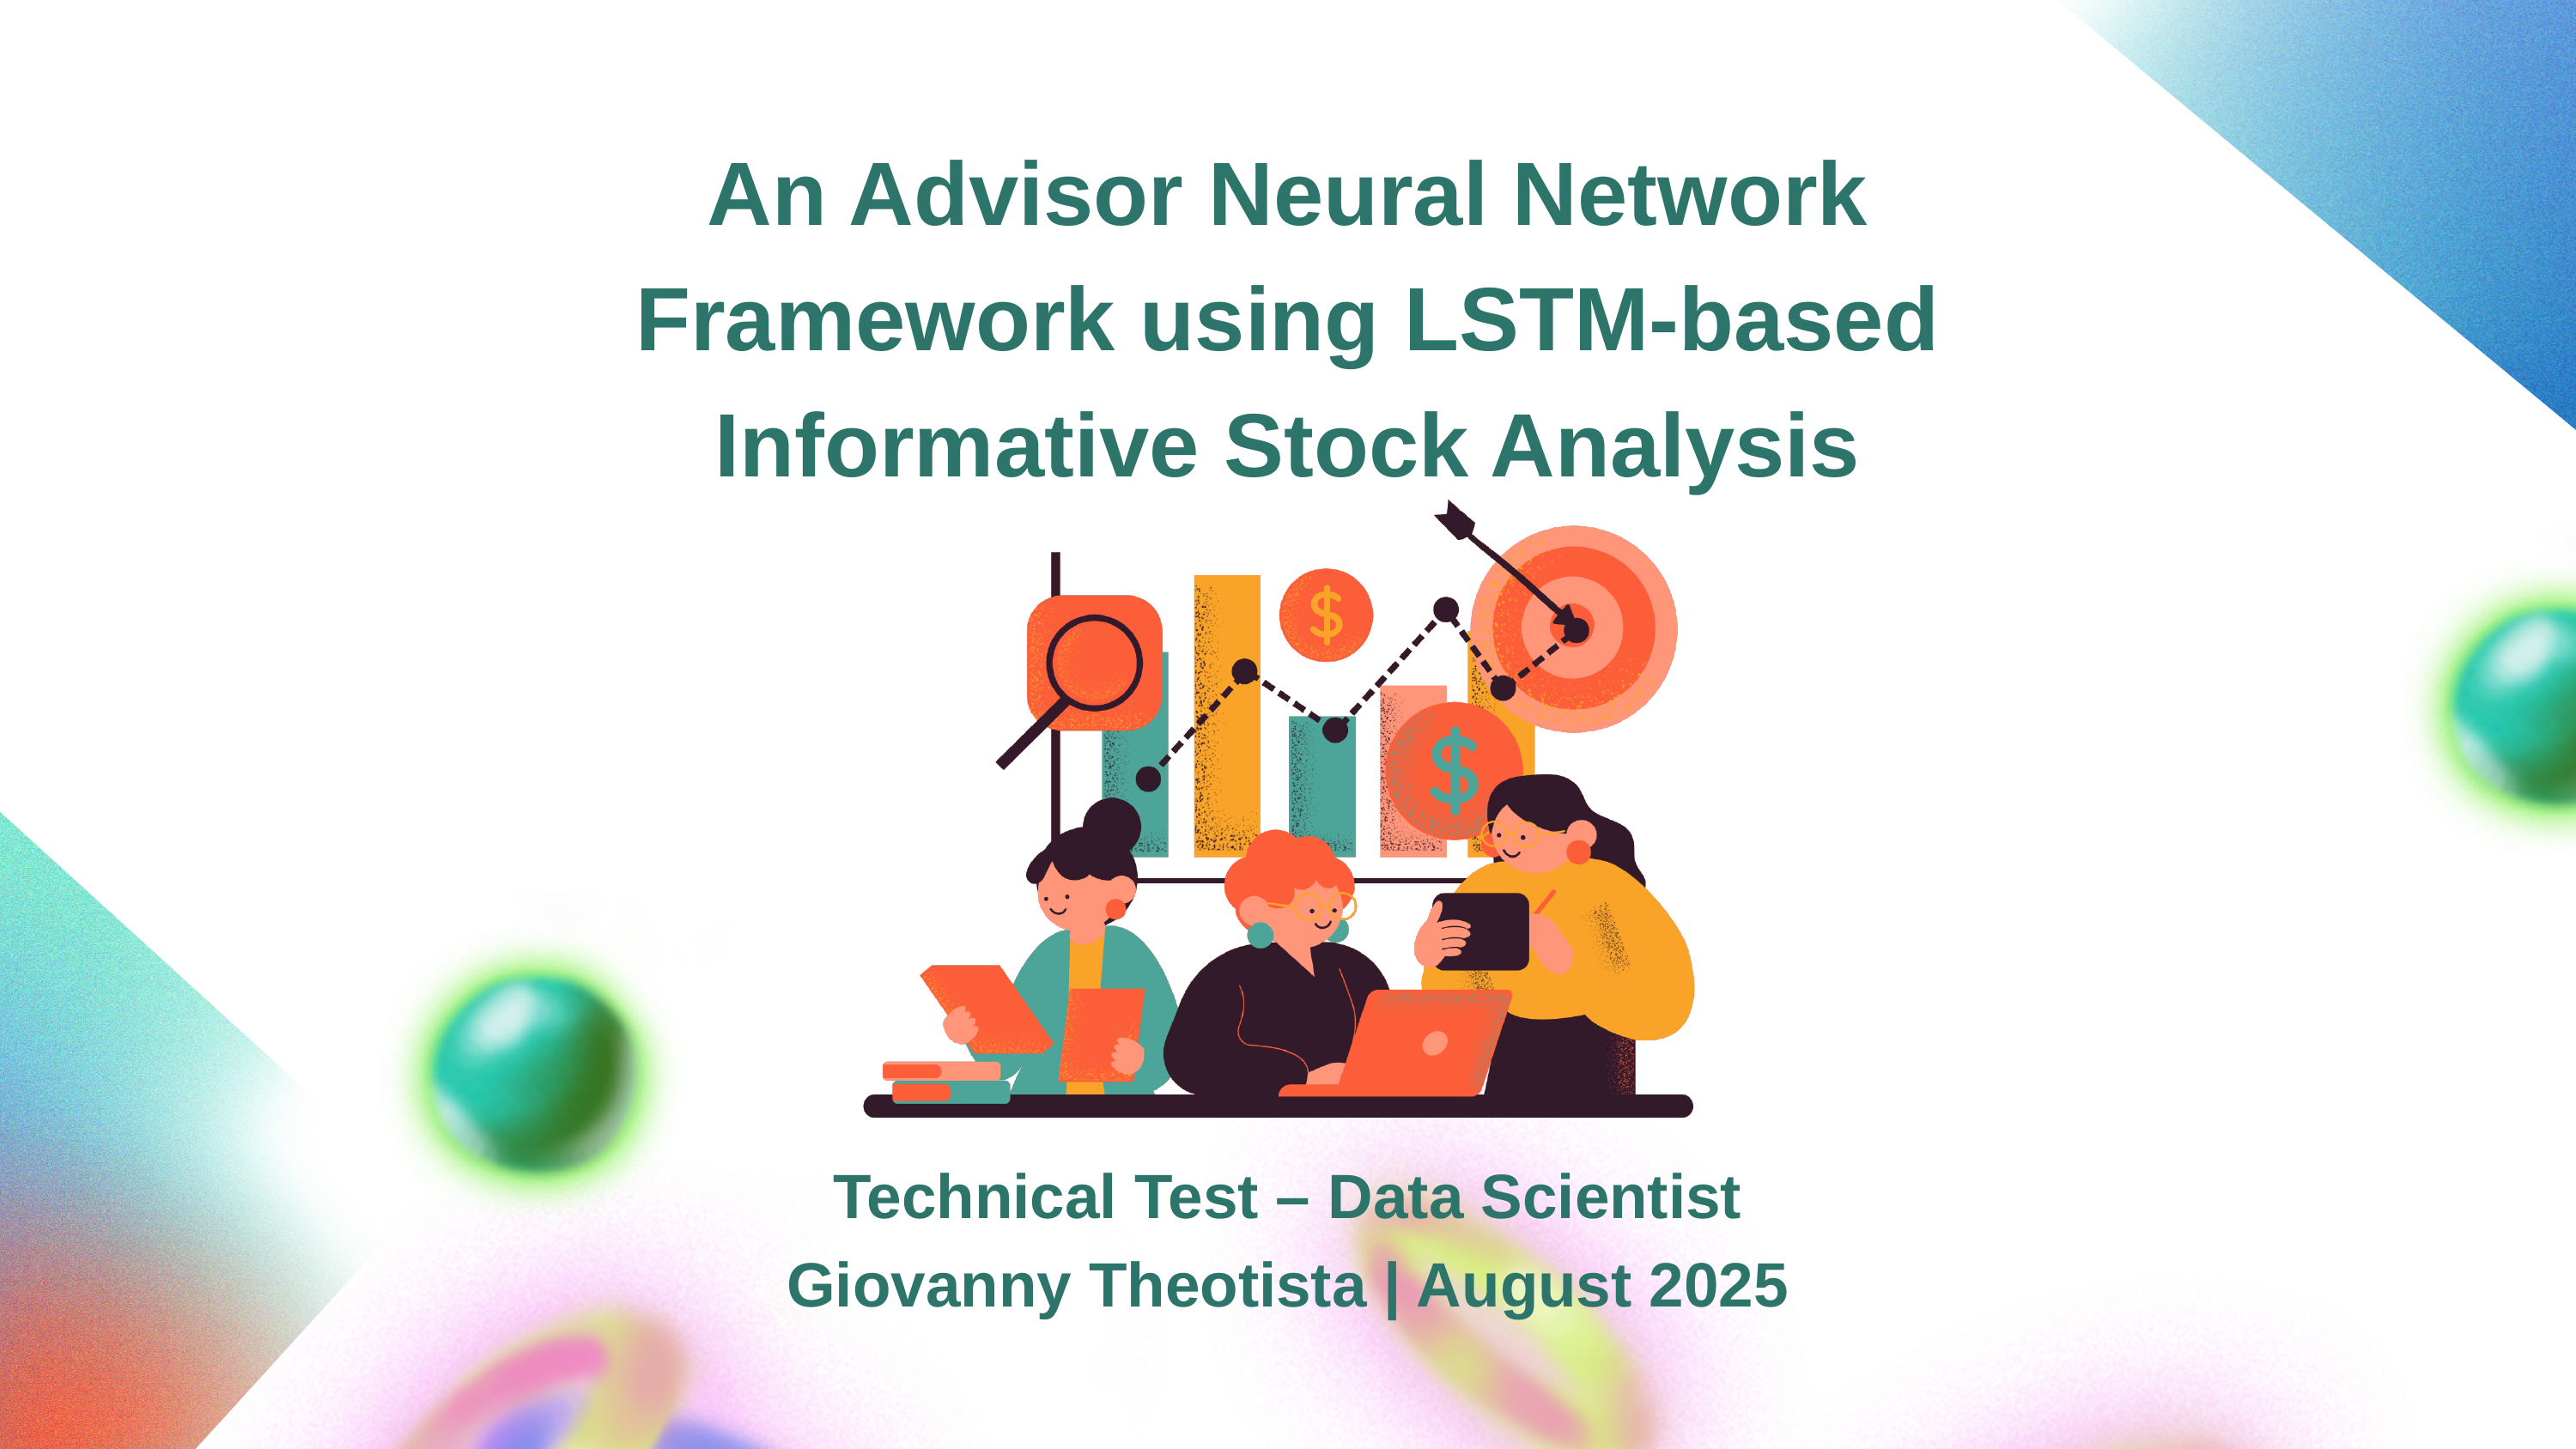

An Advisor Neural Network Framework using LSTM-based Informative Stock Analysis

Technical Test – Data Scientist
Giovanny Theotista | August 2025